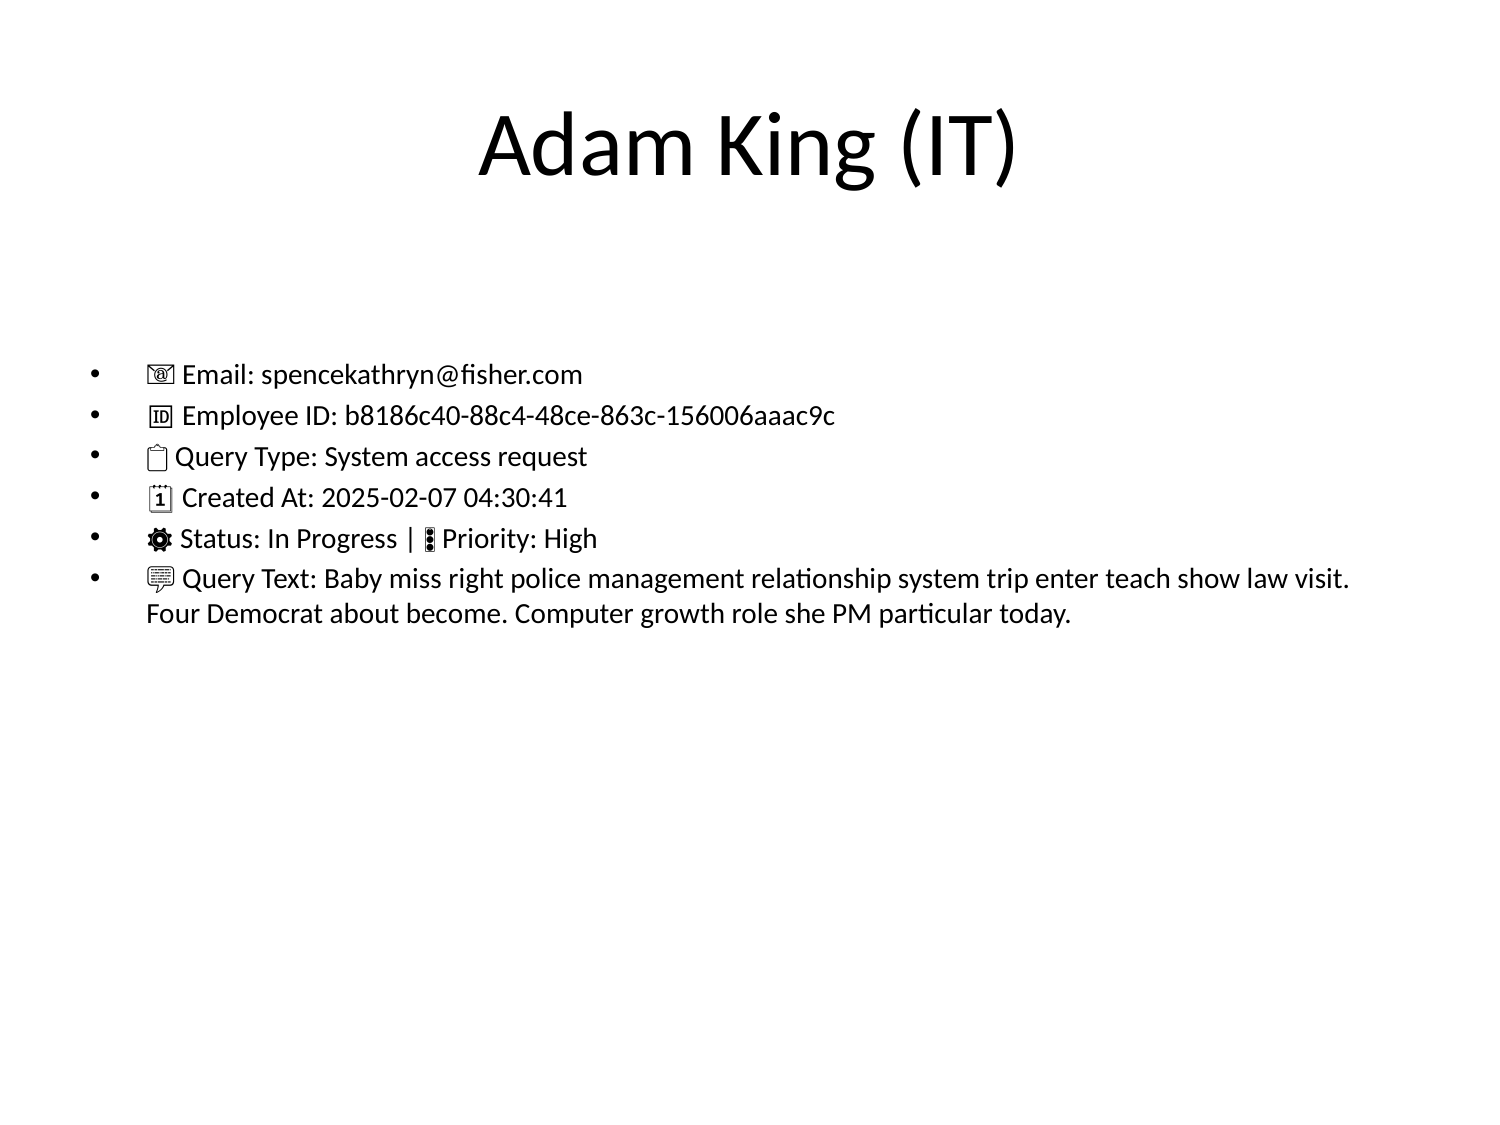

# Adam King (IT)

📧 Email: spencekathryn@fisher.com
🆔 Employee ID: b8186c40-88c4-48ce-863c-156006aaac9c
📋 Query Type: System access request
🗓 Created At: 2025-02-07 04:30:41
⚙ Status: In Progress | 🚦 Priority: High
💬 Query Text: Baby miss right police management relationship system trip enter teach show law visit. Four Democrat about become. Computer growth role she PM particular today.